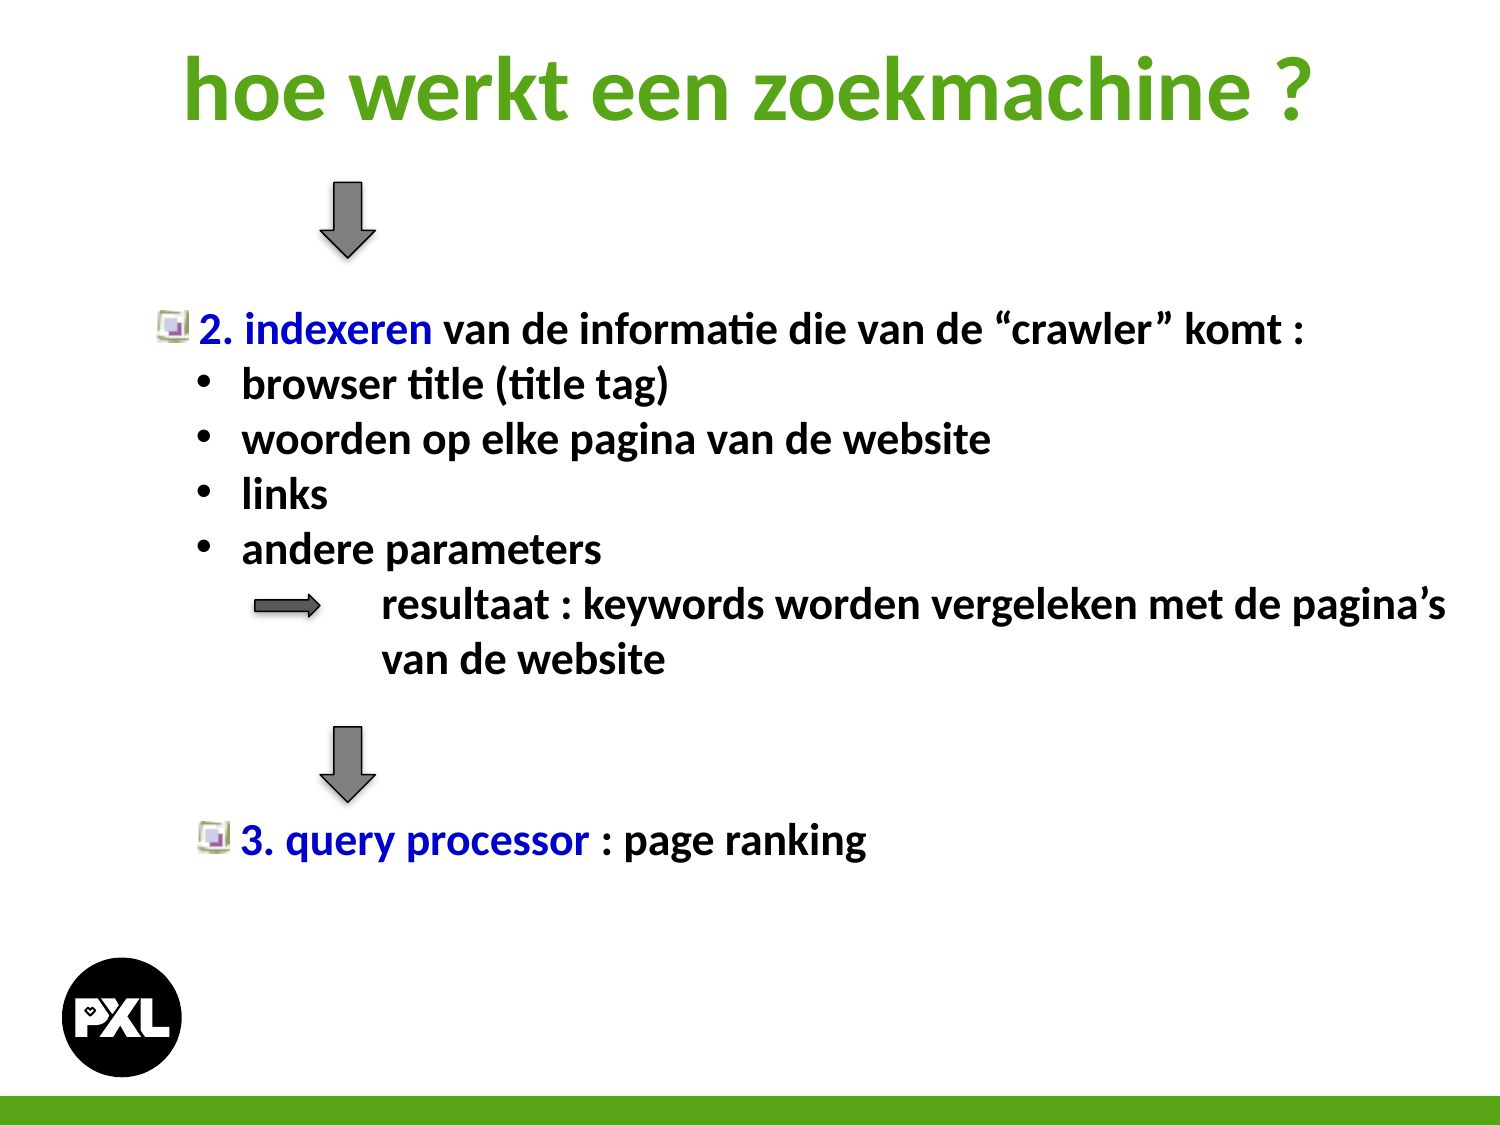

# hoe werkt een zoekmachine ?

 2. indexeren van de informatie die van de “crawler” komt :
 browser title (title tag)
 woorden op elke pagina van de website
 links
 andere parameters
    	resultaat : keywords worden vergeleken met de pagina’s
    	van de website

 3. query processor : page ranking